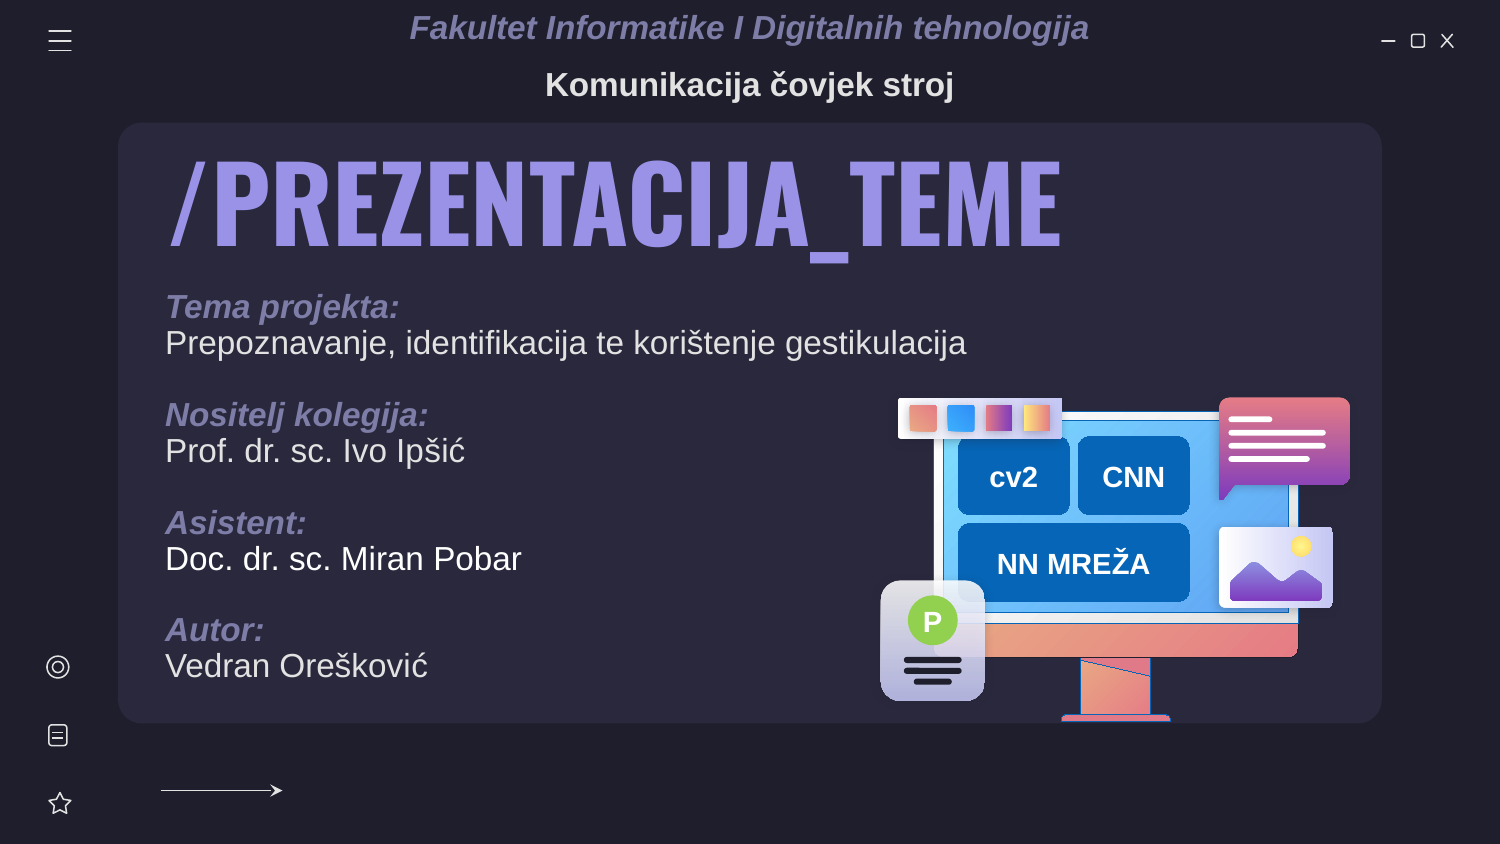

Fakultet Informatike I Digitalnih tehnologija
Komunikacija čovjek stroj

# /PREZENTACIJA_TEME

cv2
CNN
NN MREŽA

Tema projekta:
Prepoznavanje, identifikacija te korištenje gestikulacija 
Nositelj kolegija:
Prof. dr. sc. Ivo Ipšić
Asistent:
Doc. dr. sc. Miran Pobar
Autor:          
Vedran Orešković

P